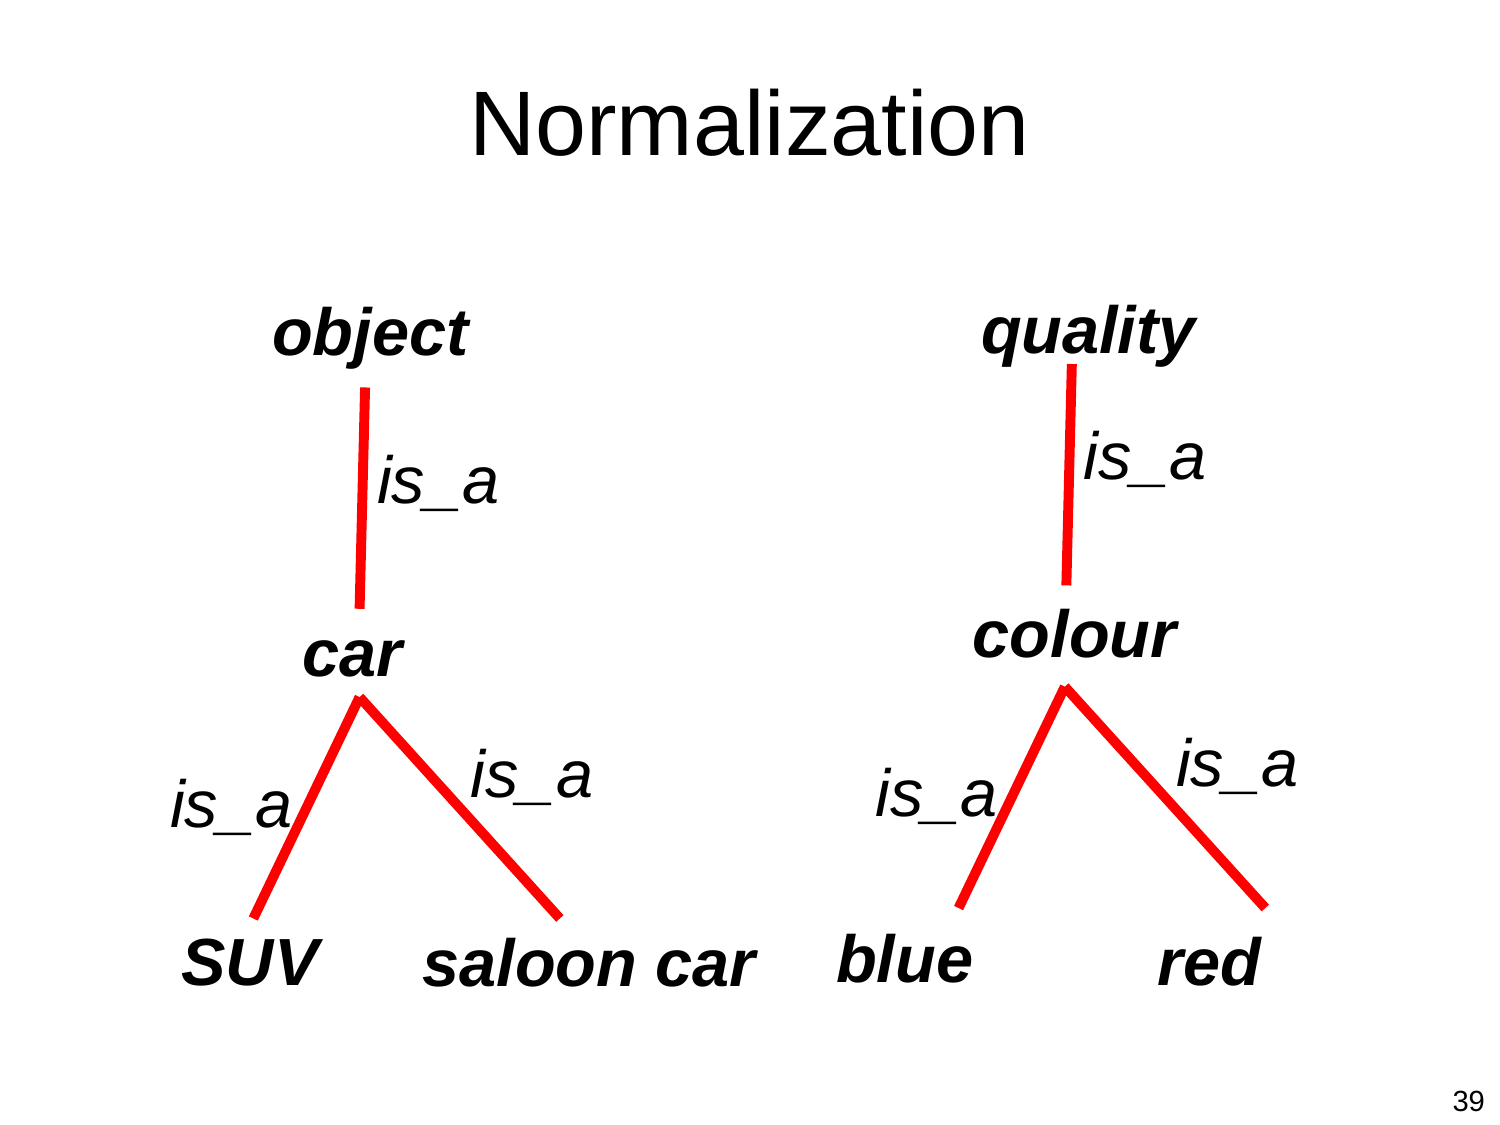

# Normalization
quality

object
is_a
is_a
colour
car
is_a
is_a
is_a
is_a

blue
SUV
red
saloon car
39